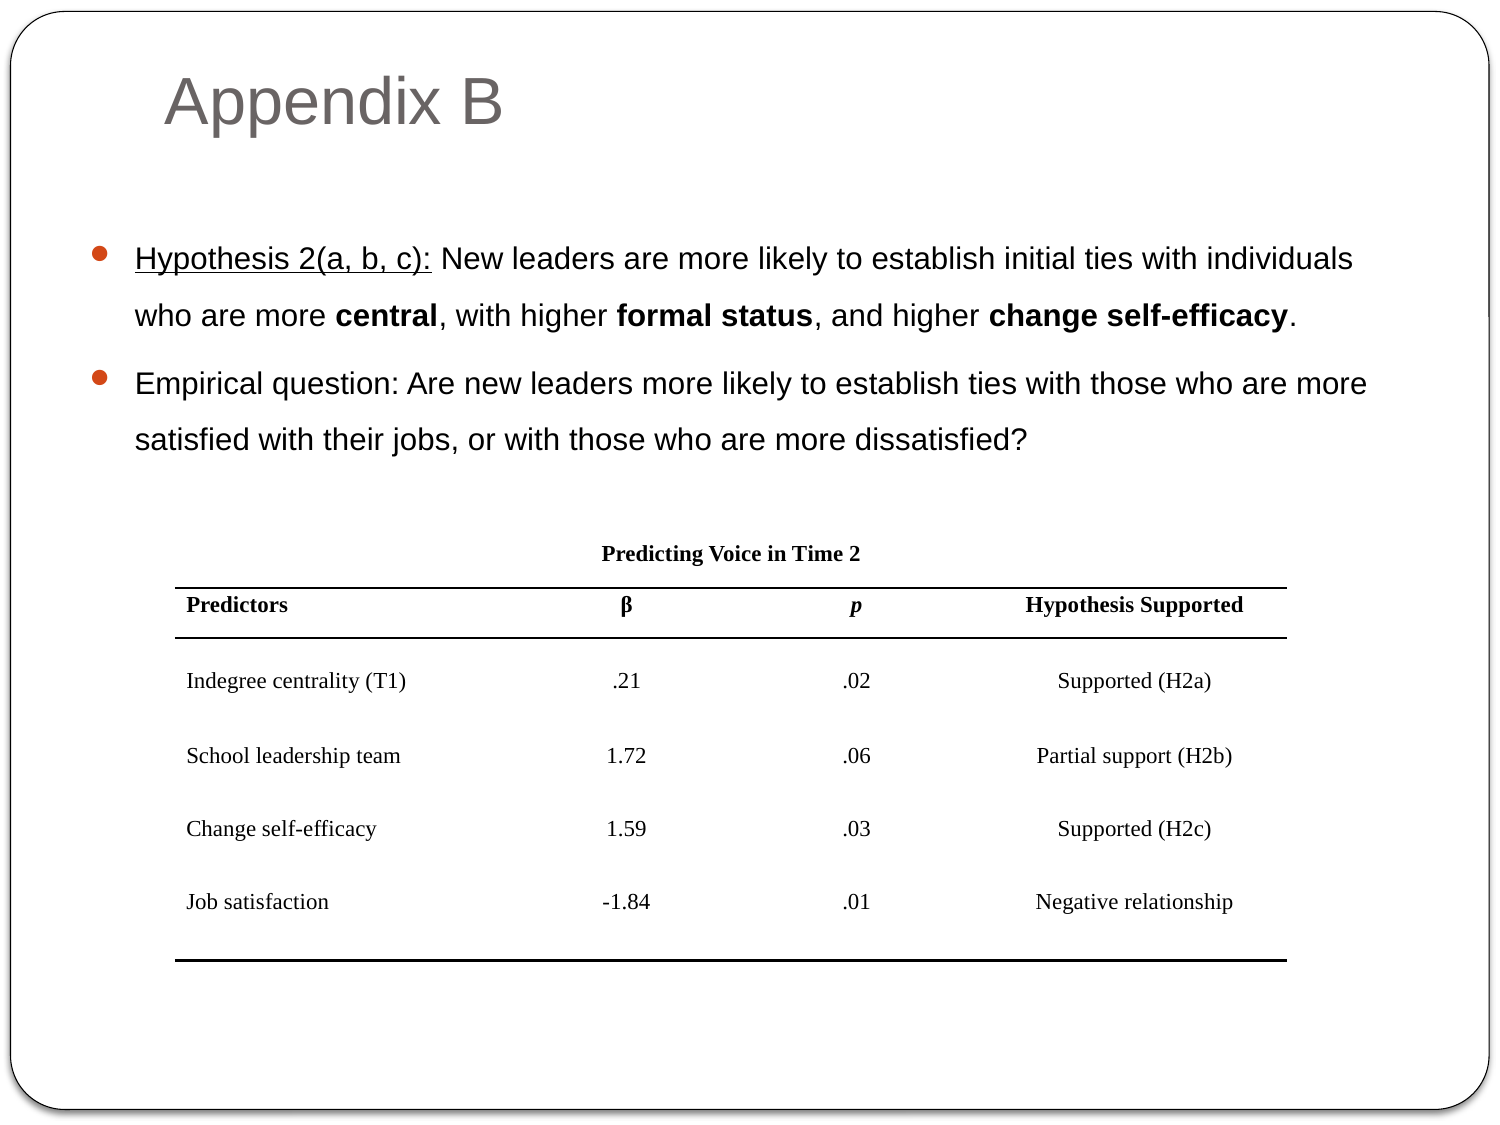

# Appendix B
Hypothesis 2(a, b, c): New leaders are more likely to establish initial ties with individuals who are more central, with higher formal status, and higher change self-efficacy.
Empirical question: Are new leaders more likely to establish ties with those who are more satisfied with their jobs, or with those who are more dissatisfied?

| Predicting Voice in Time 2 |  |  |  |
| --- | --- | --- | --- |
| Predictors | β | p | Hypothesis Supported |
| Indegree centrality (T1) | .21 | .02 | Supported (H2a) |
| School leadership team | 1.72 | .06 | Partial support (H2b) |
| Change self-efficacy | 1.59 | .03 | Supported (H2c) |
| Job satisfaction | -1.84 | .01 | Negative relationship |